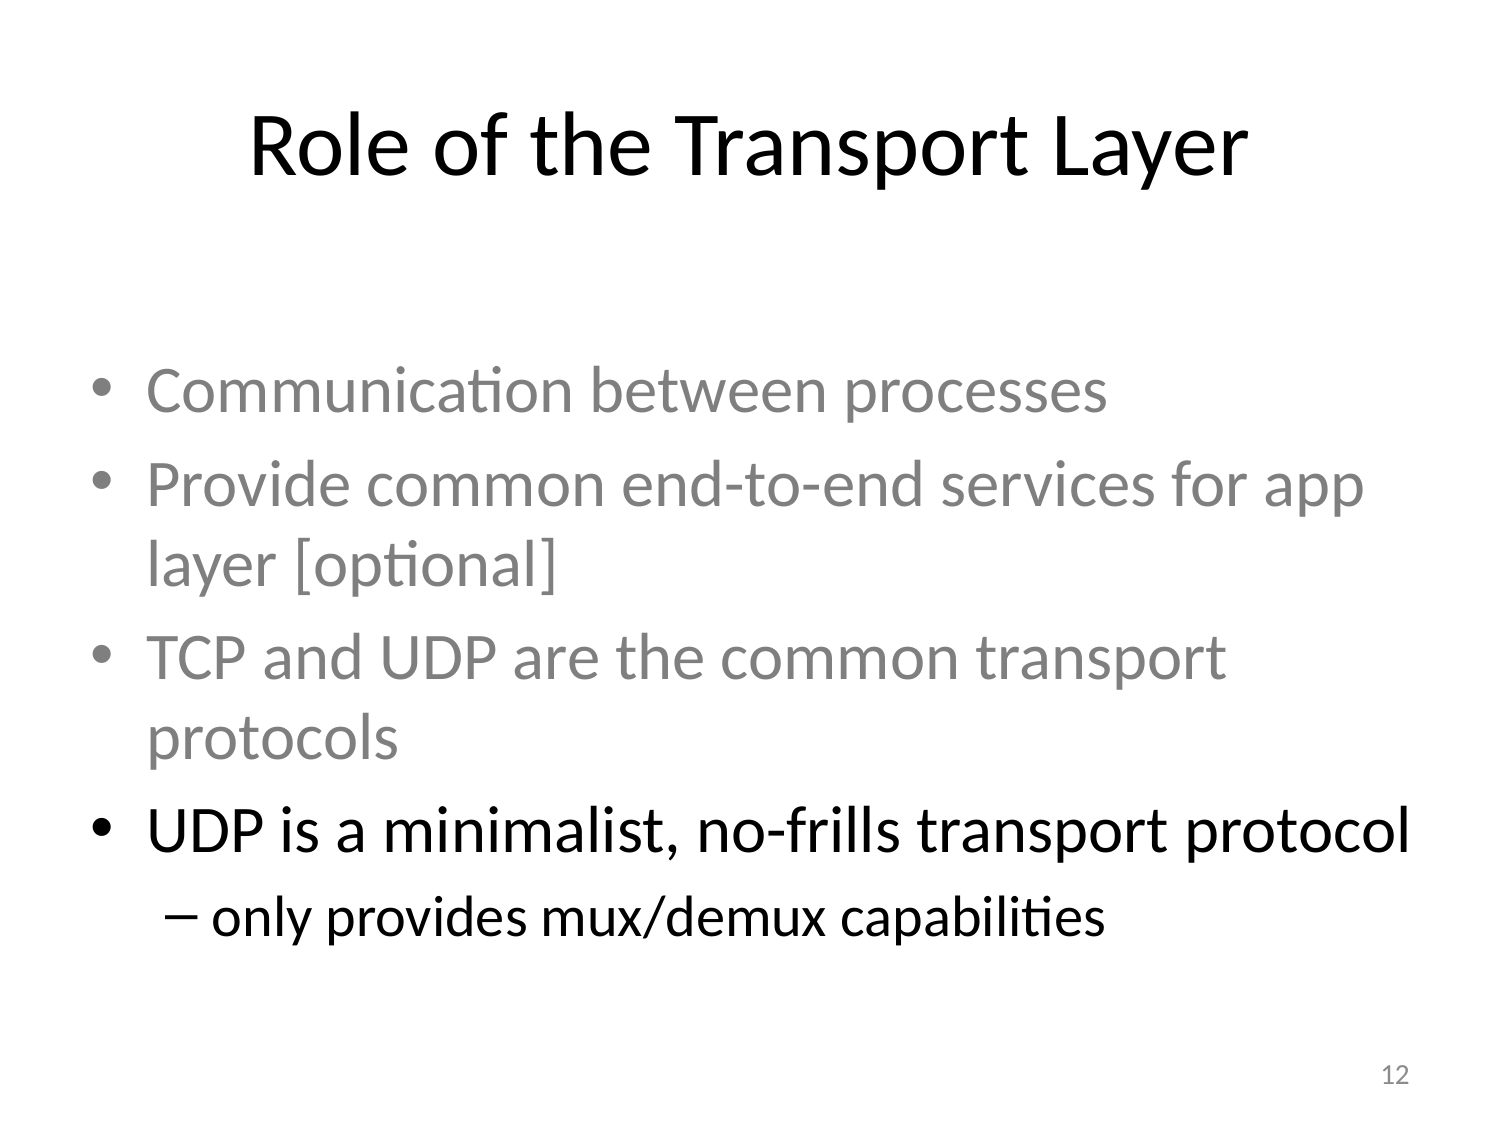

# Role of the Transport Layer
Communication between processes
Provide common end-to-end services for app layer [optional]
TCP and UDP are the common transport protocols
UDP is a minimalist, no-frills transport protocol
only provides mux/demux capabilities

12